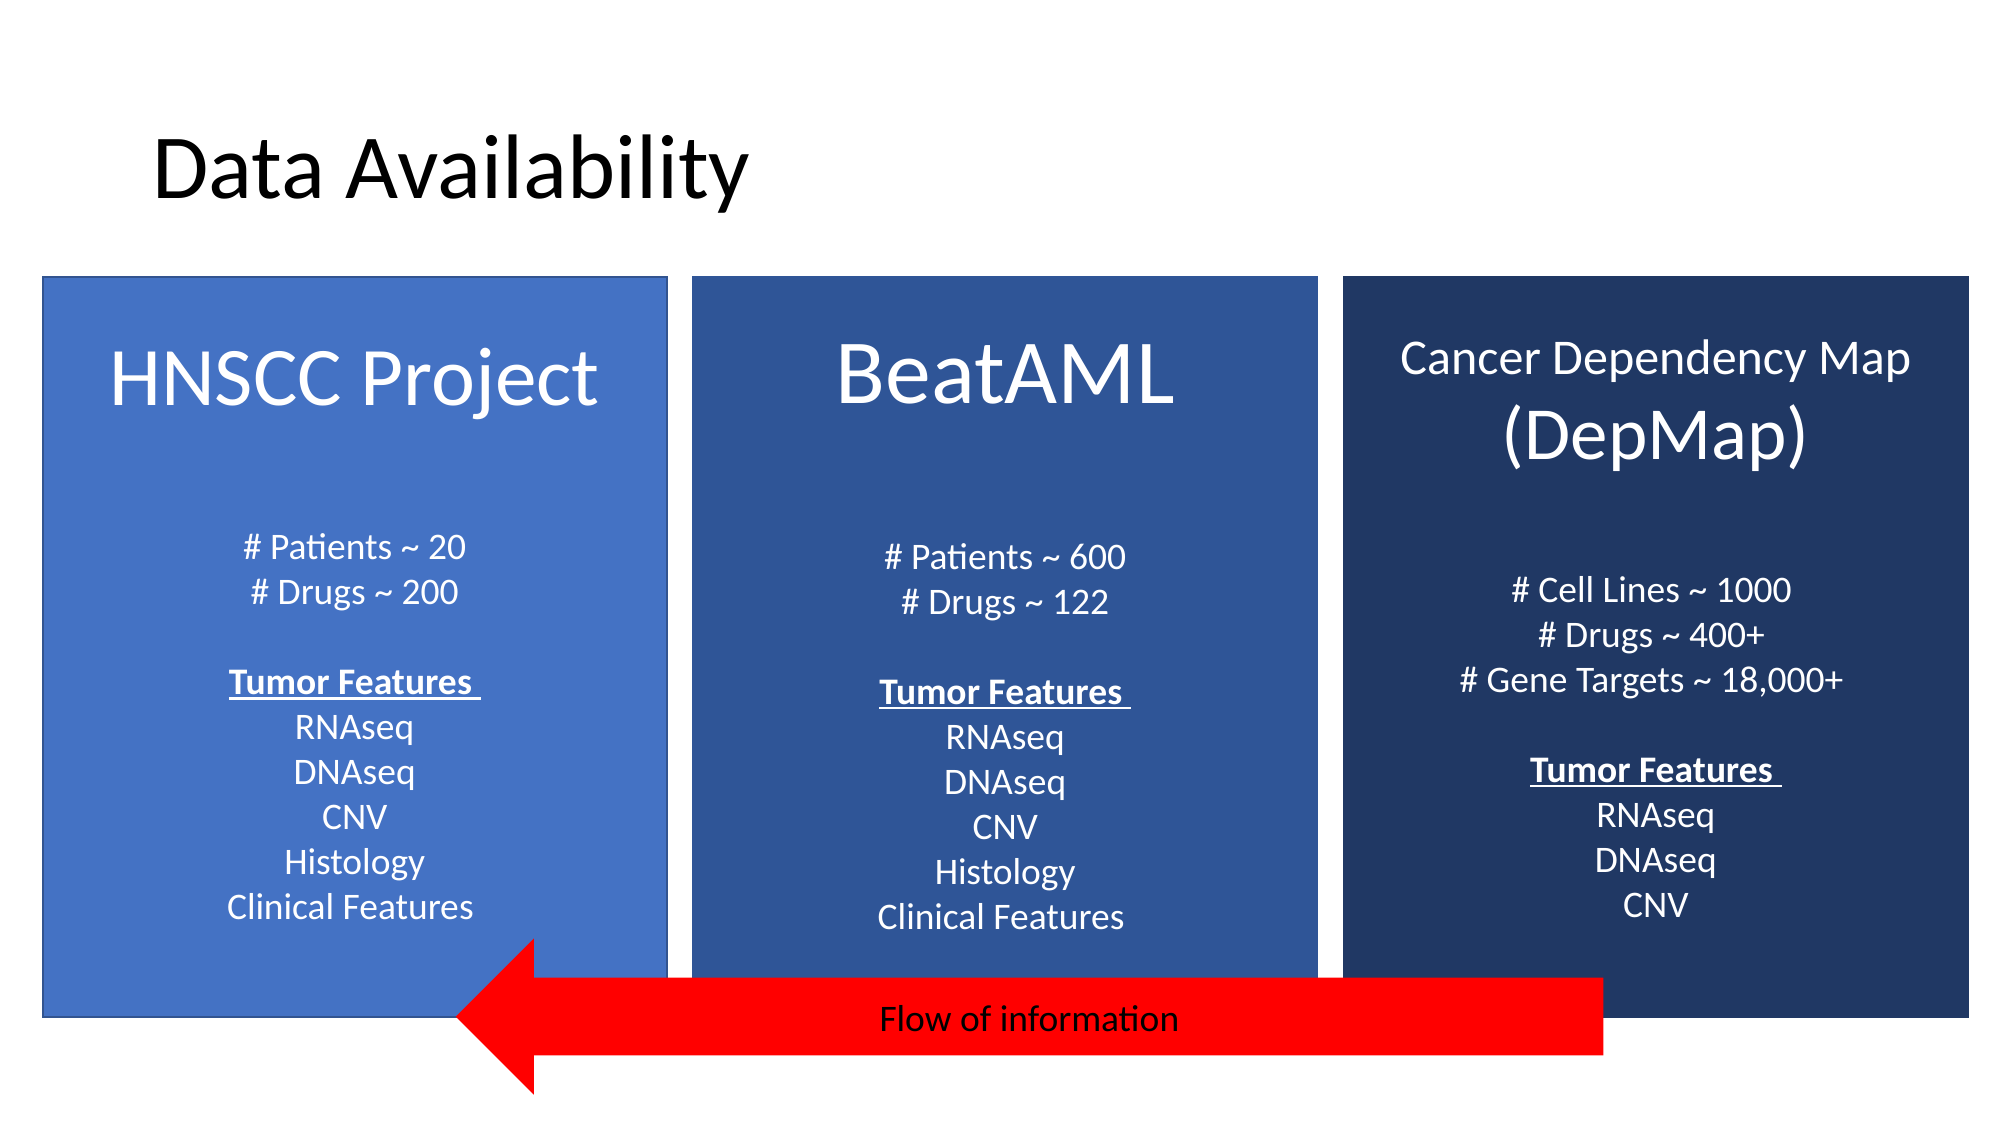

# Data Availability
HNSCC Project

# Patients ~ 20
# Drugs ~ 200

Tumor Features
RNAseq
DNAseq
CNV
Histology
Clinical Features

BeatAML

# Patients ~ 600
# Drugs ~ 122

Tumor Features
RNAseq
DNAseq
CNV
Histology
Clinical Features

Cancer Dependency Map (DepMap)

# Cell Lines ~ 1000
# Drugs ~ 400+
# Gene Targets ~ 18,000+

Tumor Features
RNAseq
DNAseq
CNV

Flow of information